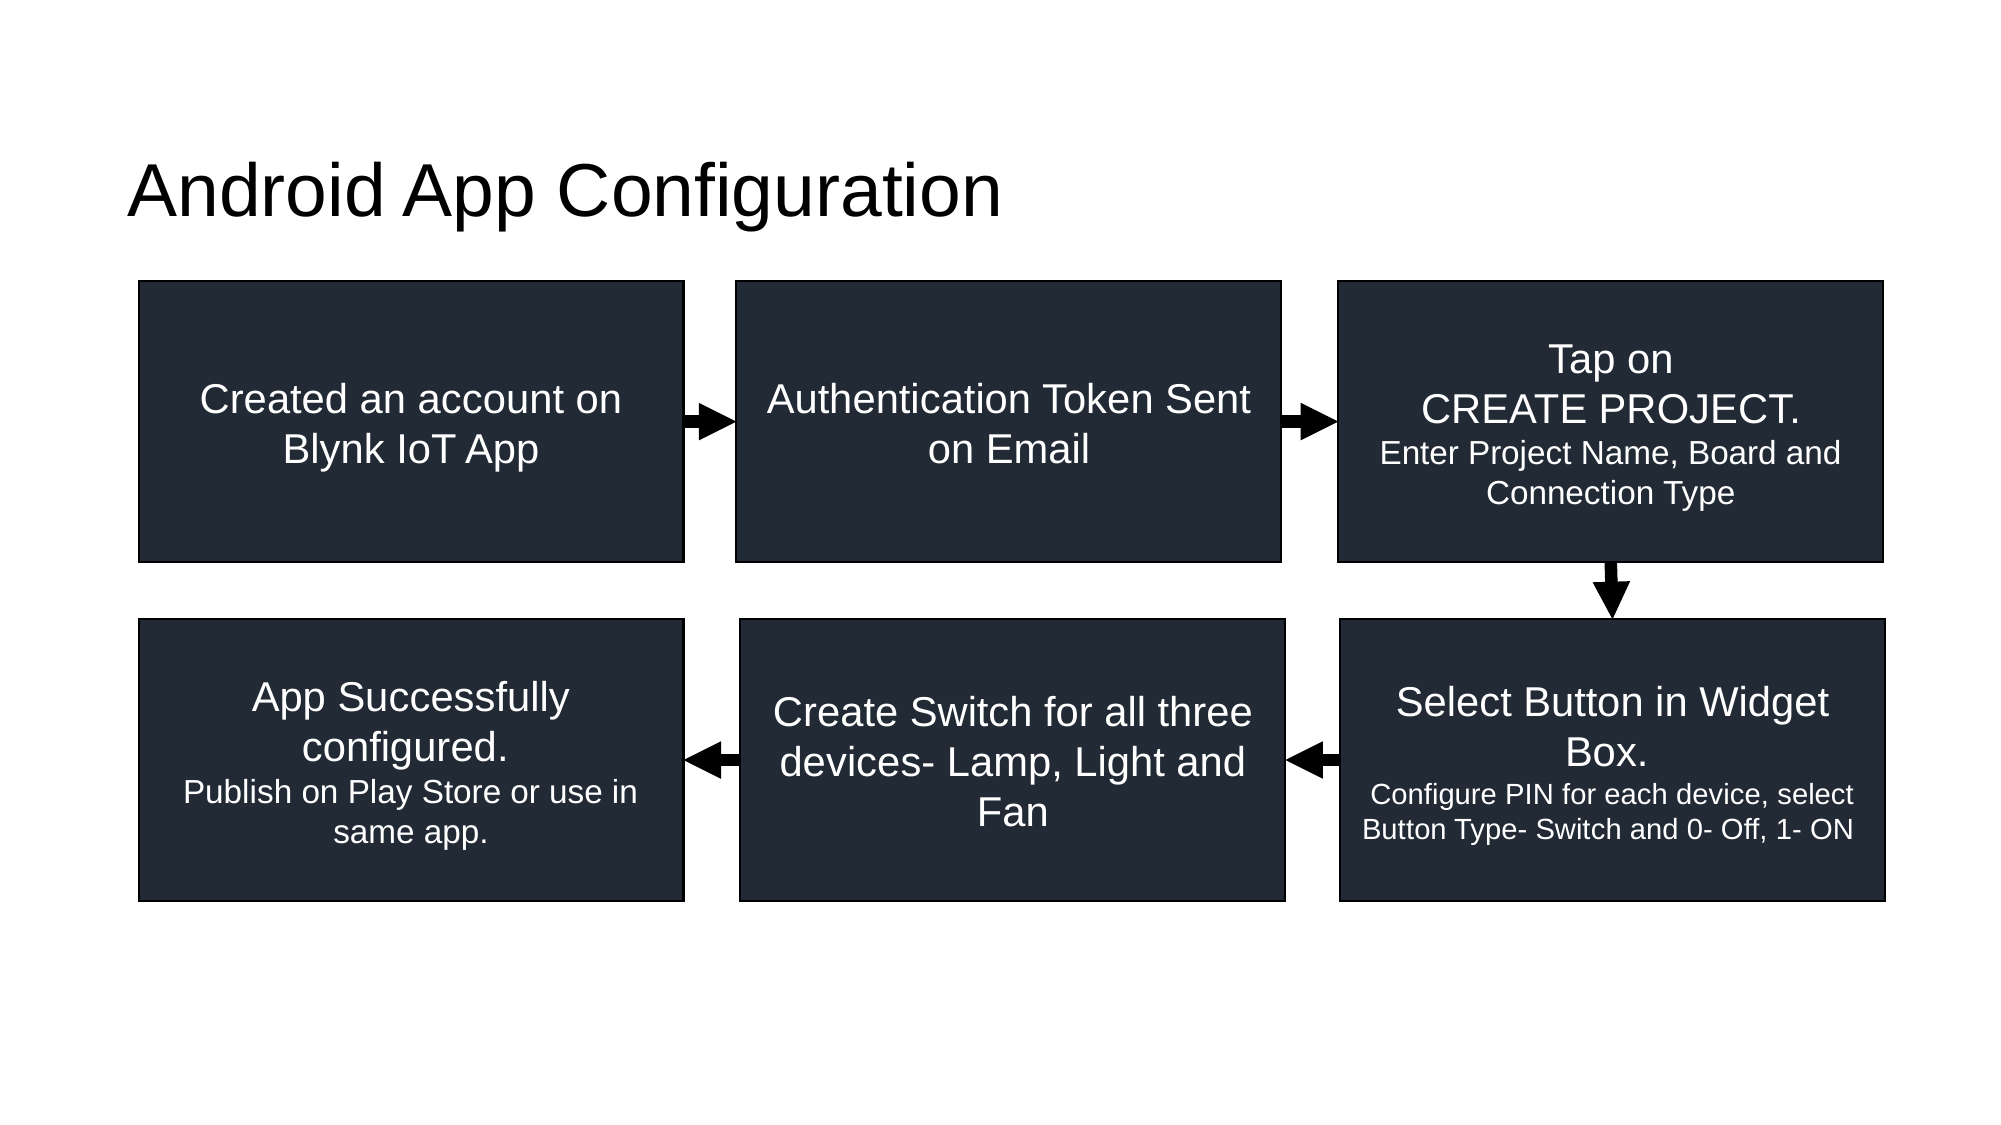

# Android App Configuration
Created an account on Blynk IoT App
Authentication Token Sent on Email
Tap on
CREATE PROJECT.
Enter Project Name, Board and Connection Type
App Successfully configured.
Publish on Play Store or use in same app.
Create Switch for all three devices- Lamp, Light and Fan
Select Button in Widget Box.
Configure PIN for each device, select Button Type- Switch and 0- Off, 1- ON